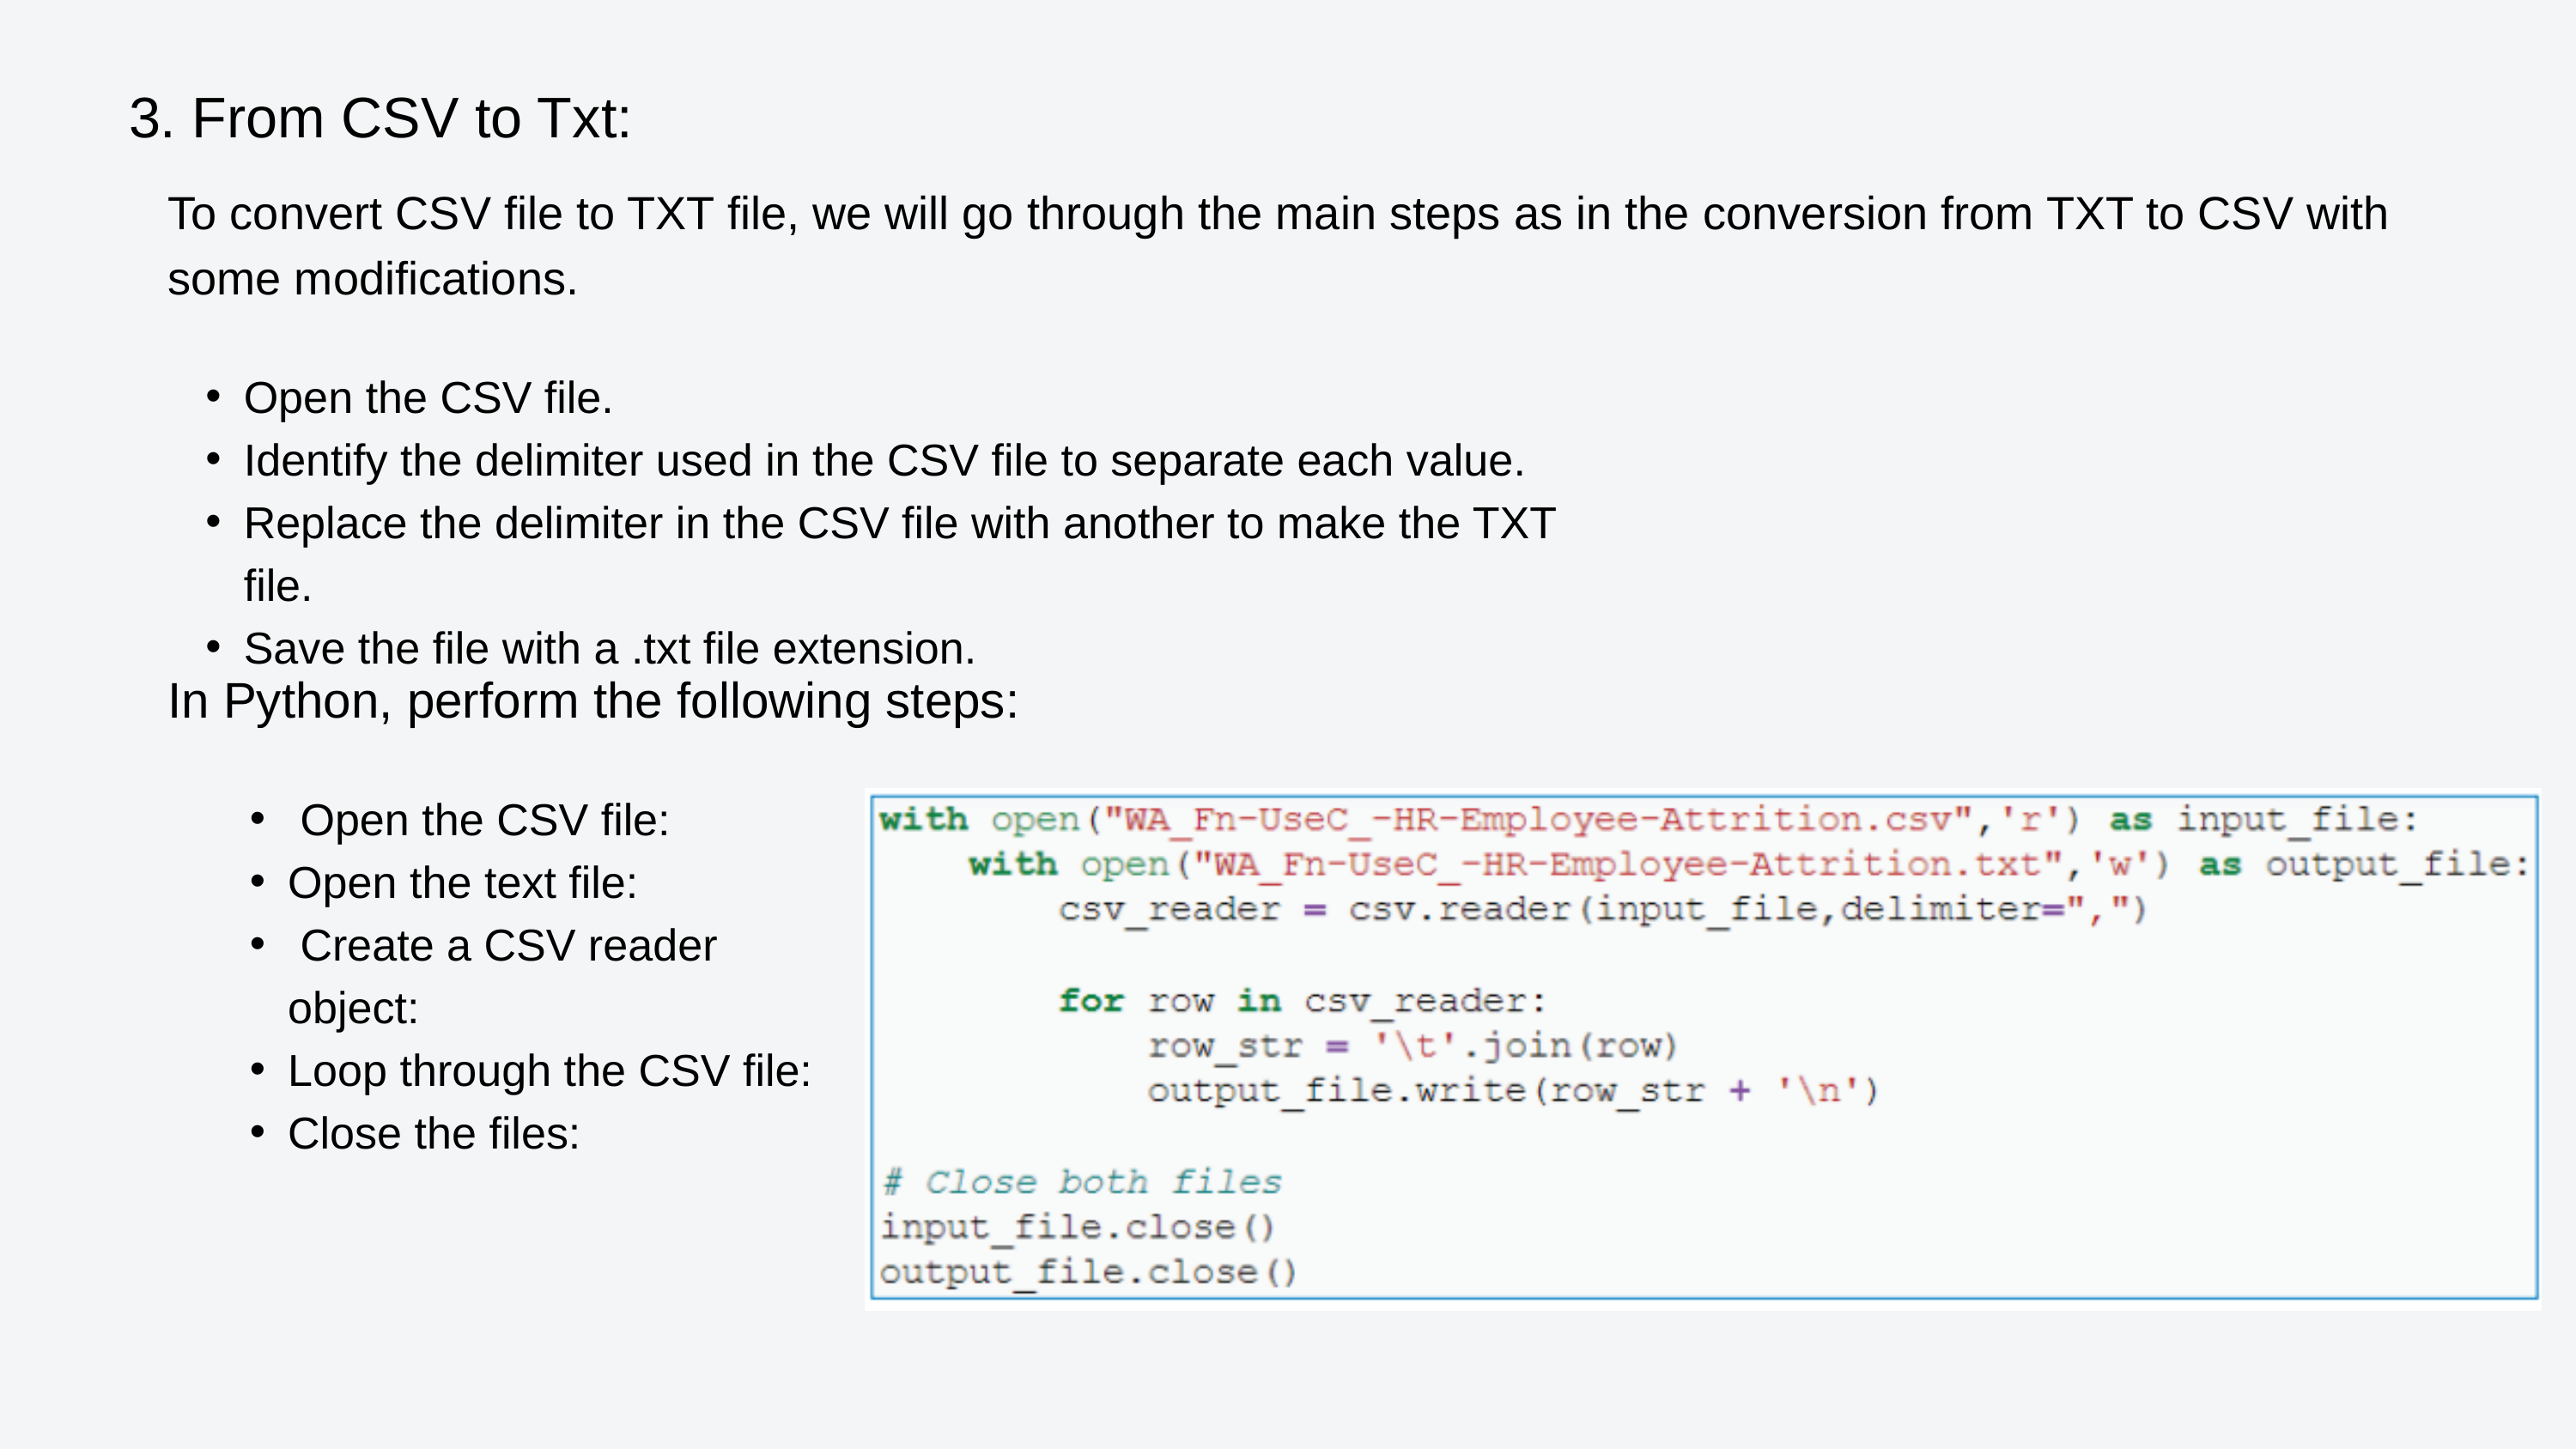

3. From CSV to Txt:
To convert CSV file to TXT file, we will go through the main steps as in the conversion from TXT to CSV with some modifications.
Open the CSV file.
Identify the delimiter used in the CSV file to separate each value.
Replace the delimiter in the CSV file with another to make the TXT file.
Save the file with a .txt file extension.
In Python, perform the following steps:
 Open the CSV file:
Open the text file:
 Create a CSV reader object:
Loop through the CSV file:
Close the files: